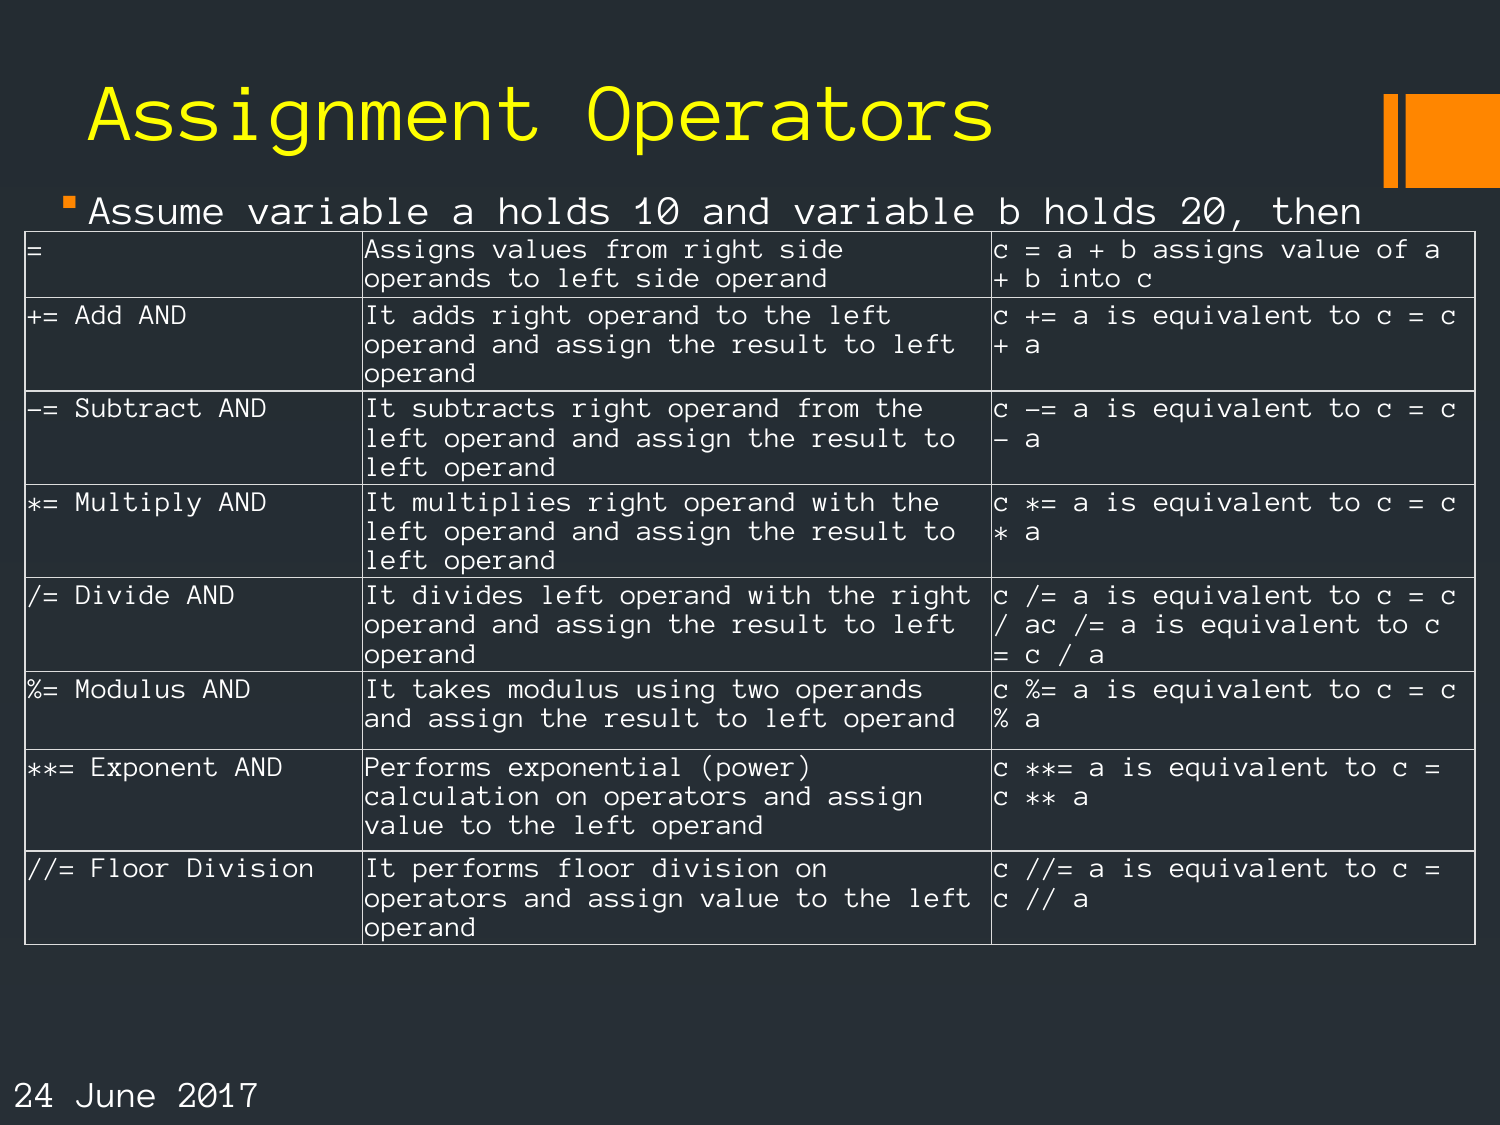

# Assignment Operators
Assume variable a holds 10 and variable b holds 20, then
| = | Assigns values from right side operands to left side operand | c = a + b assigns value of a + b into c |
| --- | --- | --- |
| += Add AND | It adds right operand to the left operand and assign the result to left operand | c += a is equivalent to c = c + a |
| -= Subtract AND | It subtracts right operand from the left operand and assign the result to left operand | c -= a is equivalent to c = c - a |
| \*= Multiply AND | It multiplies right operand with the left operand and assign the result to left operand | c \*= a is equivalent to c = c \* a |
| /= Divide AND | It divides left operand with the right operand and assign the result to left operand | c /= a is equivalent to c = c / ac /= a is equivalent to c = c / a |
| %= Modulus AND | It takes modulus using two operands and assign the result to left operand | c %= a is equivalent to c = c % a |
| \*\*= Exponent AND | Performs exponential (power) calculation on operators and assign value to the left operand | c \*\*= a is equivalent to c = c \*\* a |
| //= Floor Division | It performs floor division on operators and assign value to the left operand | c //= a is equivalent to c = c // a |